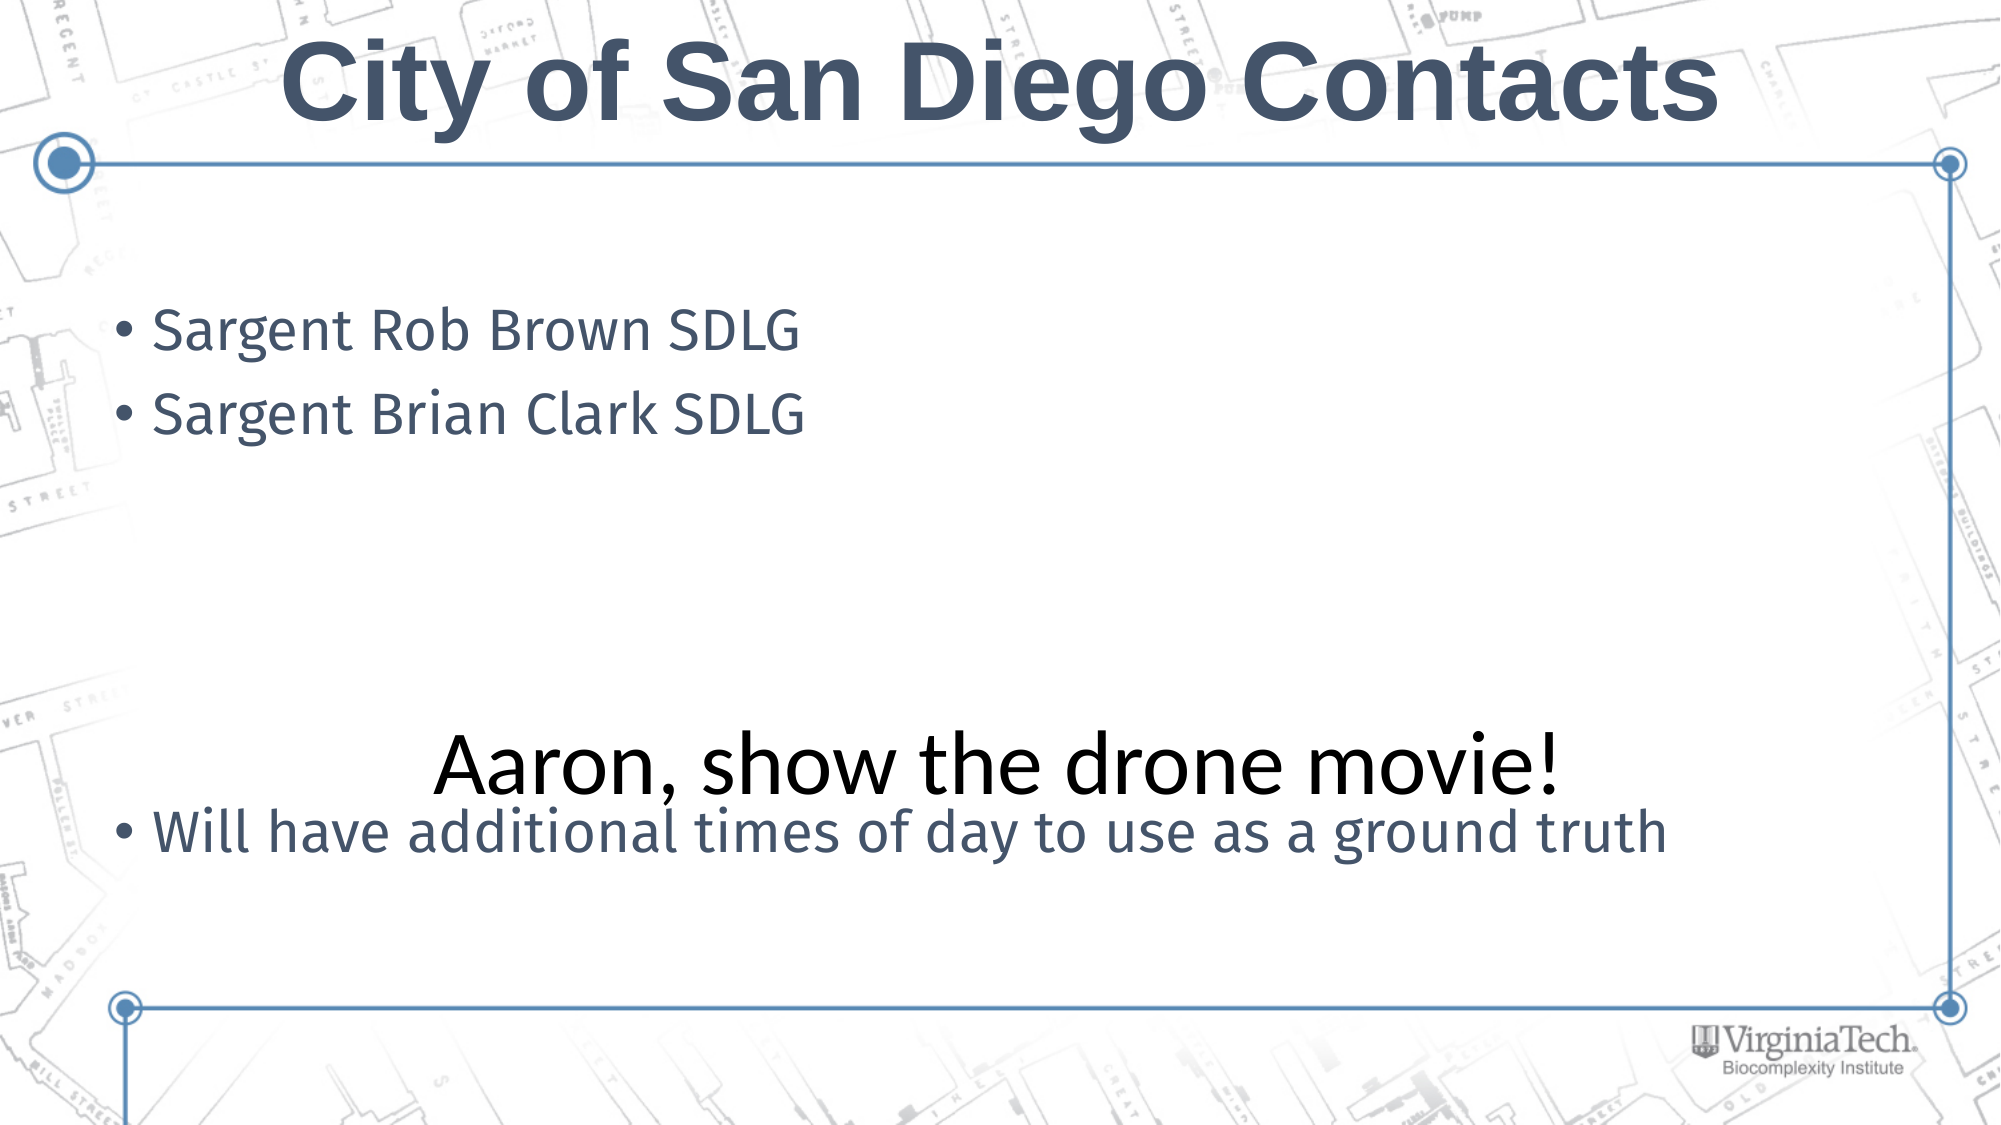

# City of San Diego Contacts
Sargent Rob Brown SDLG
Sargent Brian Clark SDLG

Will have additional times of day to use as a ground truth
Aaron, show the drone movie!